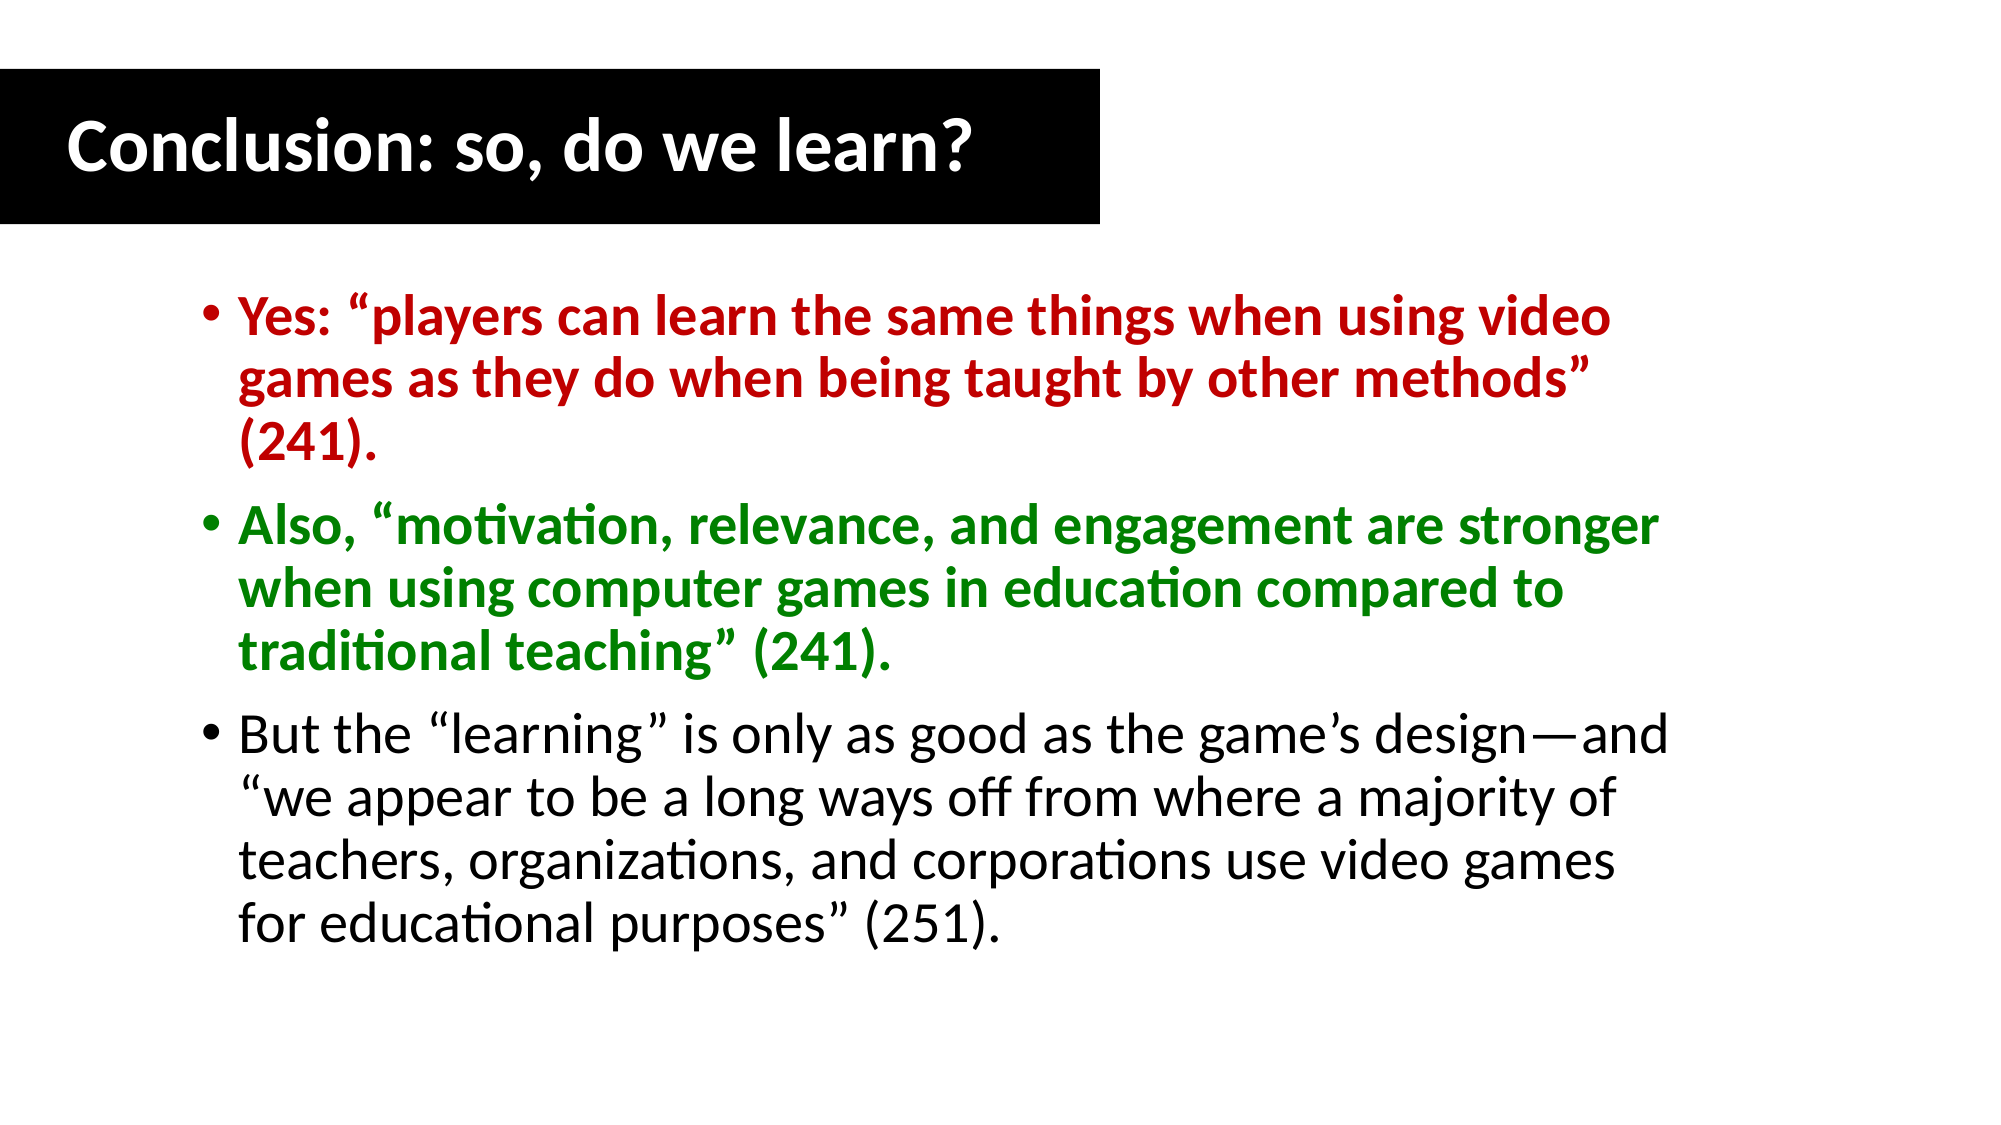

Conclusion: so, do we learn?
Yes: “players can learn the same things when using video games as they do when being taught by other methods” (241).
Also, “motivation, relevance, and engagement are stronger when using computer games in education compared to traditional teaching” (241).
But the “learning” is only as good as the game’s design—and “we appear to be a long ways off from where a majority of teachers, organizations, and corporations use video games for educational purposes” (251).